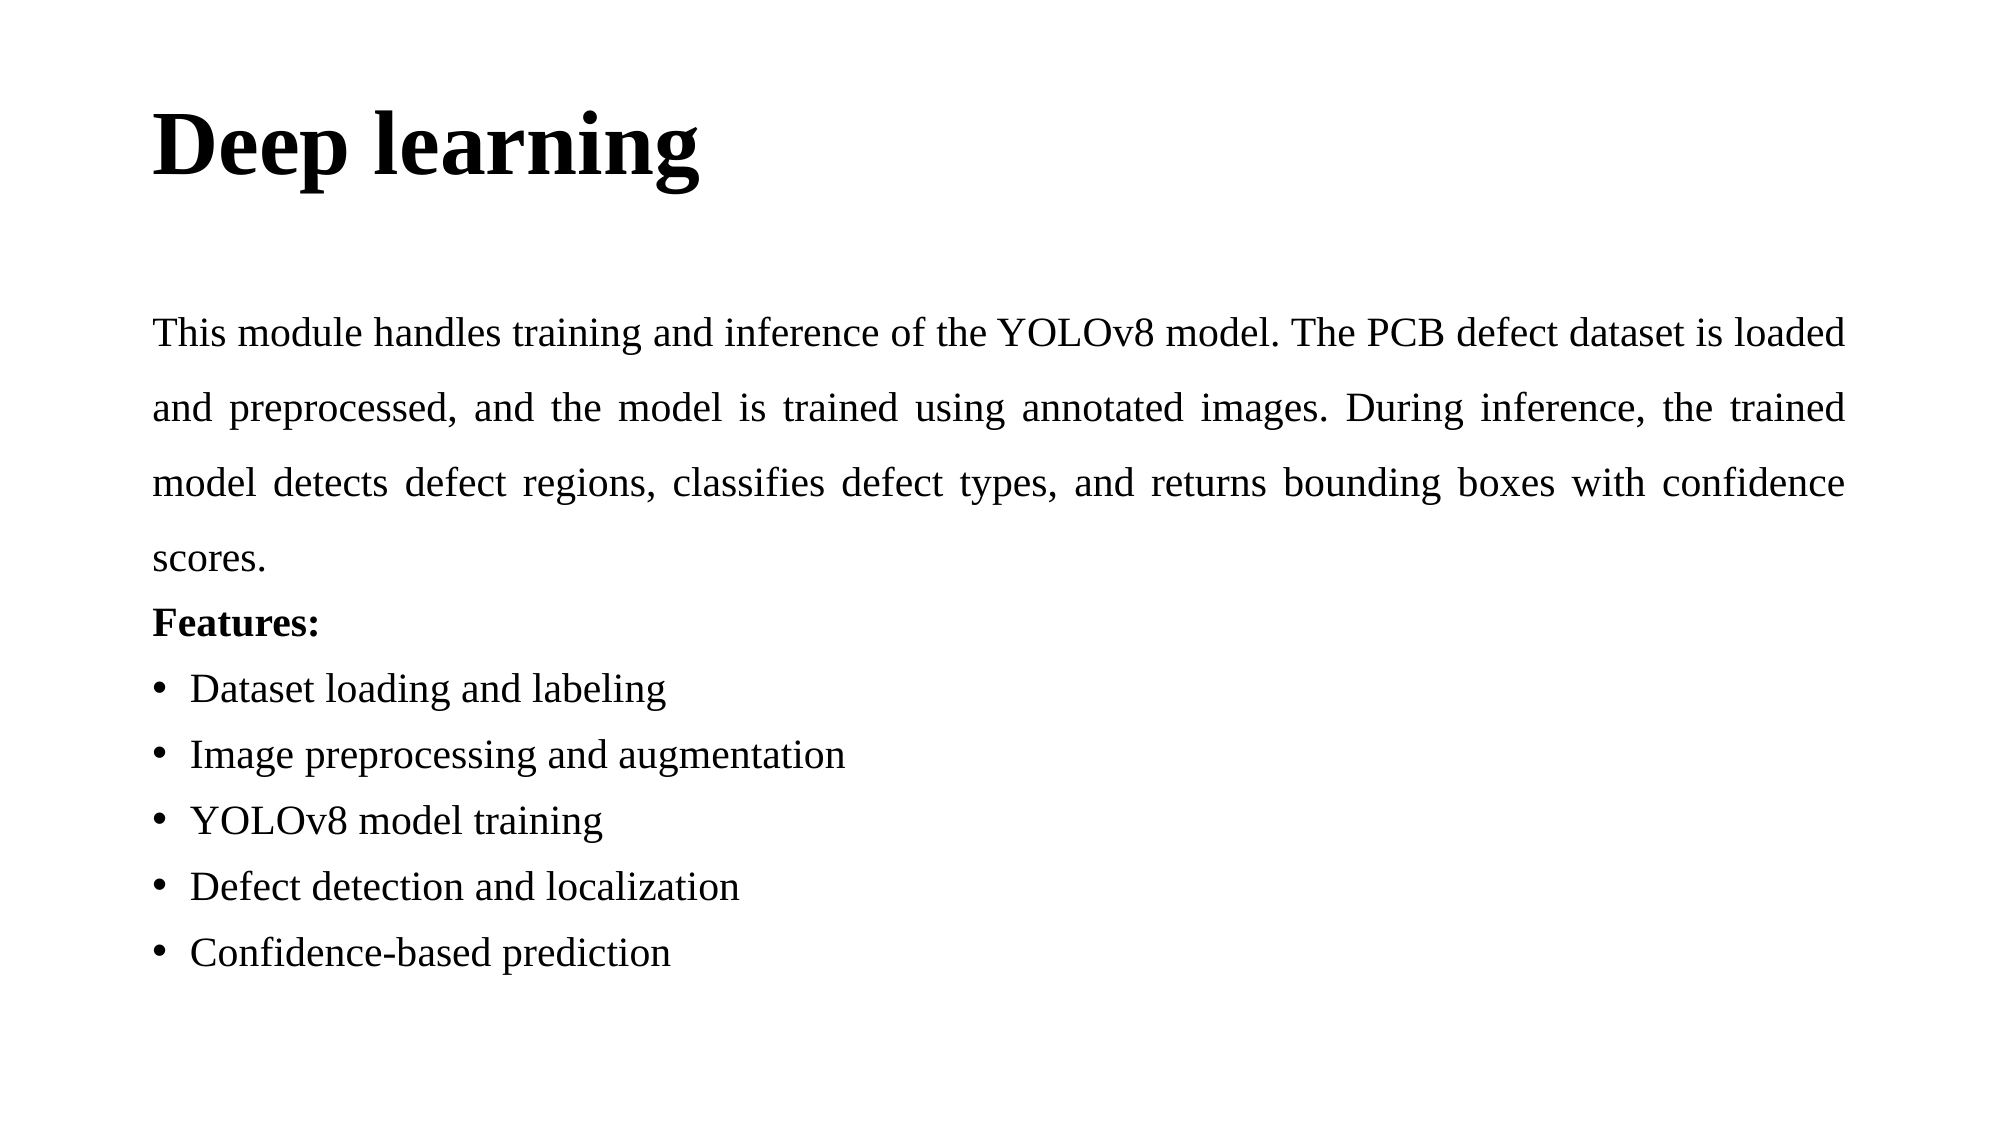

# Deep learning
This module handles training and inference of the YOLOv8 model. The PCB defect dataset is loaded and preprocessed, and the model is trained using annotated images. During inference, the trained model detects defect regions, classifies defect types, and returns bounding boxes with confidence scores.
Features:
Dataset loading and labeling
Image preprocessing and augmentation
YOLOv8 model training
Defect detection and localization
Confidence-based prediction